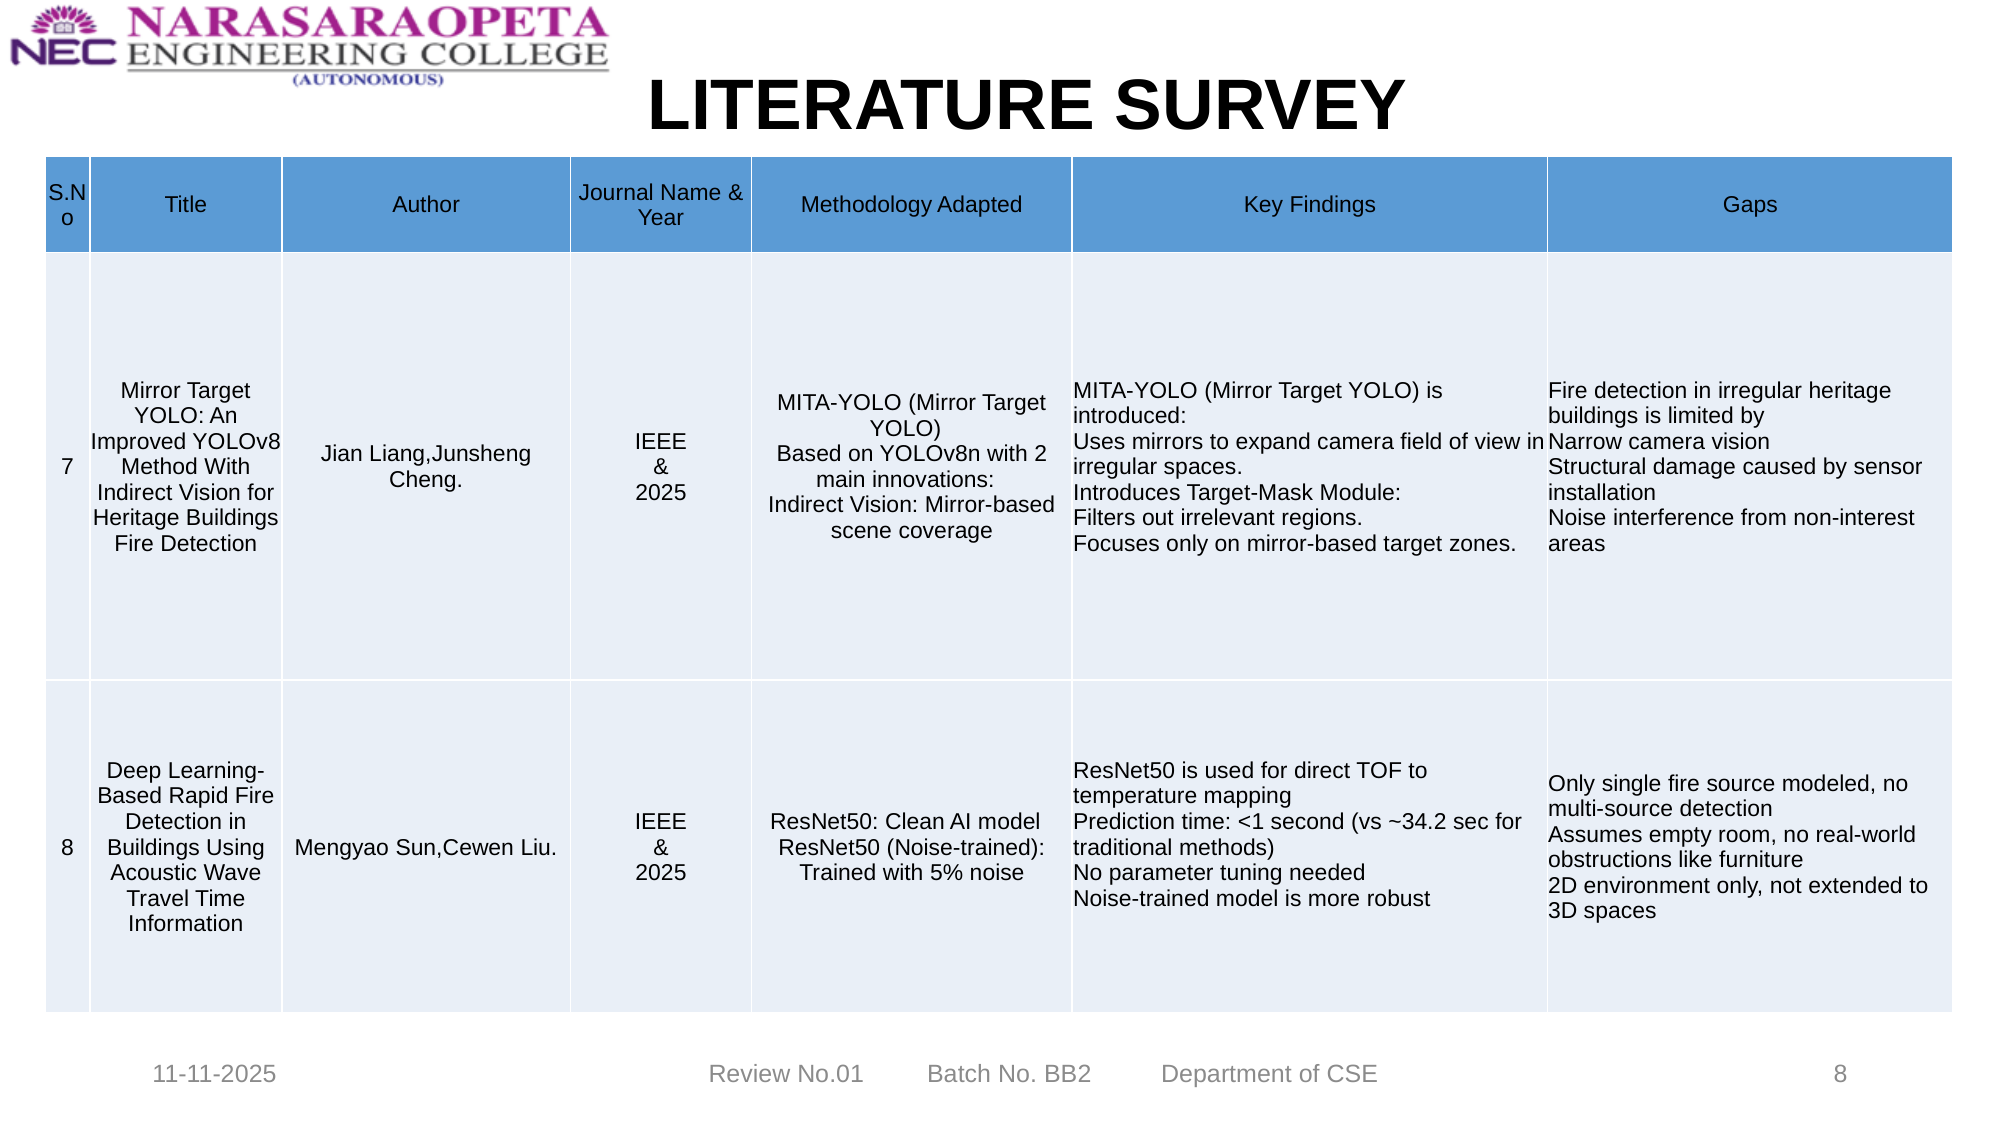

# LITERATURE SURVEY
| S.No | Title | Author | Journal Name & Year | Methodology Adapted | Key Findings | Gaps |
| --- | --- | --- | --- | --- | --- | --- |
| 7 | Mirror Target YOLO: An Improved YOLOv8 Method With Indirect Vision for Heritage Buildings Fire Detection | Jian Liang,Junsheng Cheng. | IEEE & 2025 | MITA-YOLO (Mirror Target YOLO) Based on YOLOv8n with 2 main innovations: Indirect Vision: Mirror-based scene coverage | MITA-YOLO (Mirror Target YOLO) is introduced: Uses mirrors to expand camera field of view in irregular spaces. Introduces Target-Mask Module: Filters out irrelevant regions. Focuses only on mirror-based target zones. | Fire detection in irregular heritage buildings is limited by Narrow camera vision Structural damage caused by sensor installation Noise interference from non-interest areas |
| 8 | Deep Learning-Based Rapid Fire Detection in Buildings Using Acoustic Wave Travel Time Information | Mengyao Sun,Cewen Liu. | IEEE & 2025 | ResNet50: Clean AI model ResNet50 (Noise-trained): Trained with 5% noise | ResNet50 is used for direct TOF to temperature mapping Prediction time: <1 second (vs ~34.2 sec for traditional methods) No parameter tuning needed Noise-trained model is more robust | Only single fire source modeled, no multi-source detection Assumes empty room, no real-world obstructions like furniture 2D environment only, not extended to 3D spaces |

11-11-2025
Review No.01         Batch No. BB2          Department of CSE
8